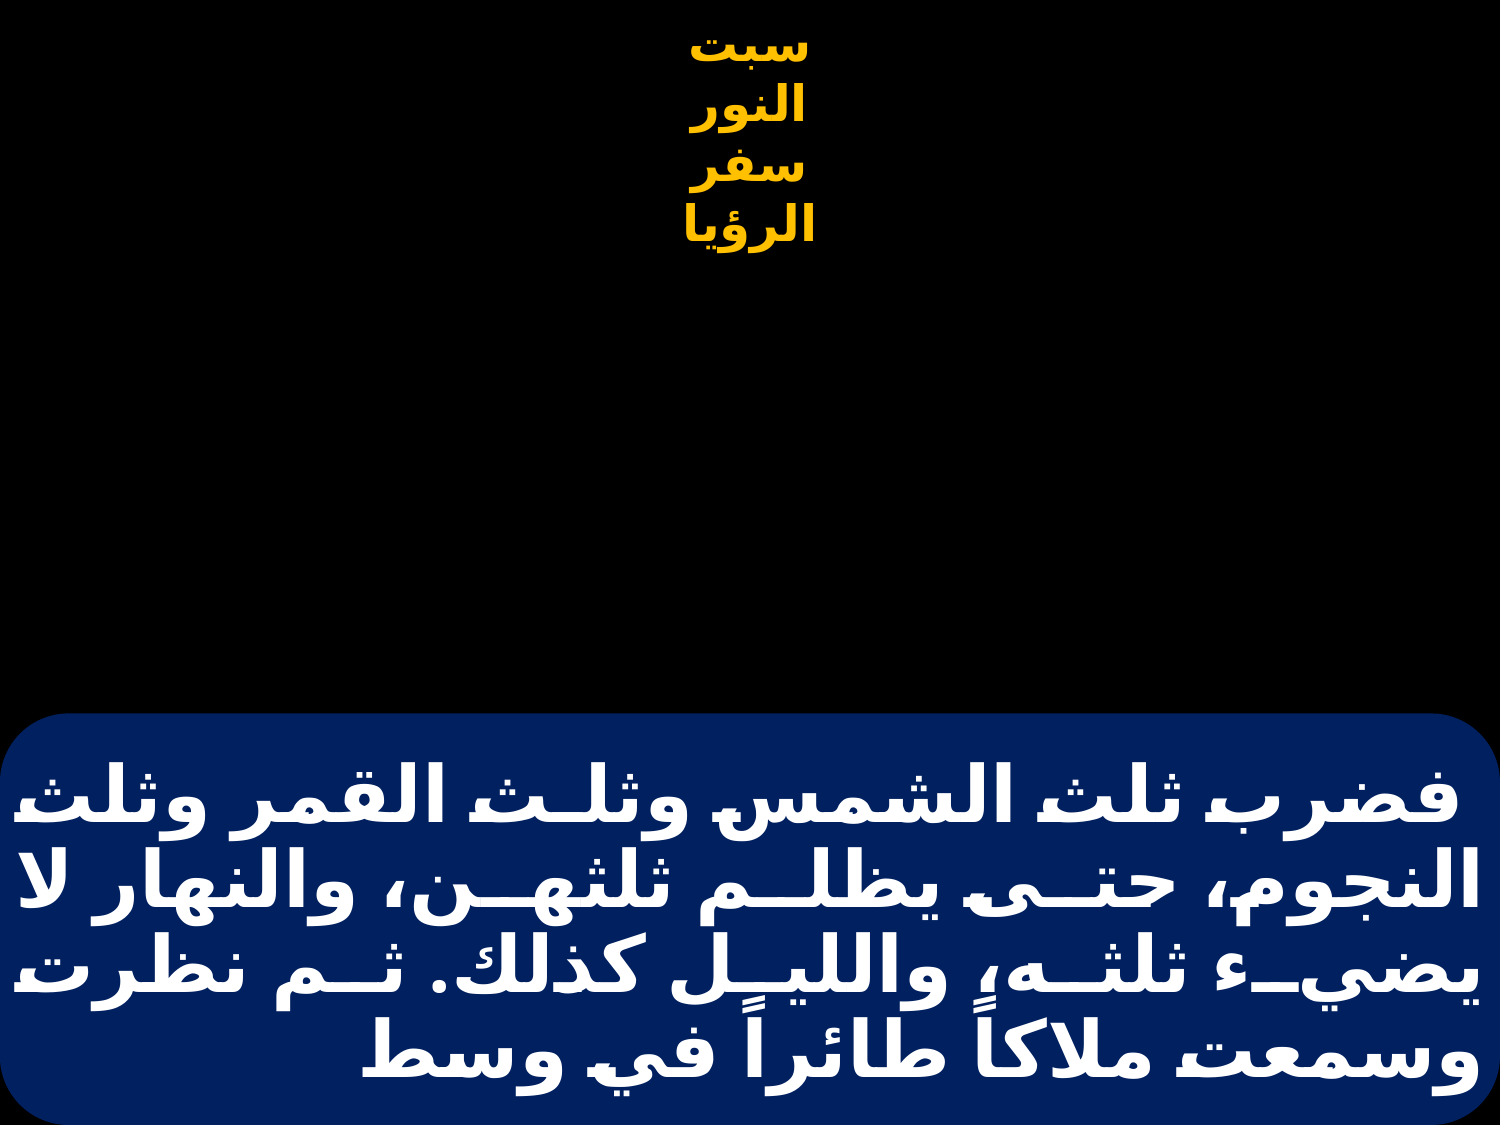

# فضرب ثلث الشمس وثلـث القمر وثلث النجوم، حتى يظلم ثلثهن، والنهار لا يضيء ثلثه، والليل كذلك. ثم نظرت وسمعت ملاكاً طائراً في وسط